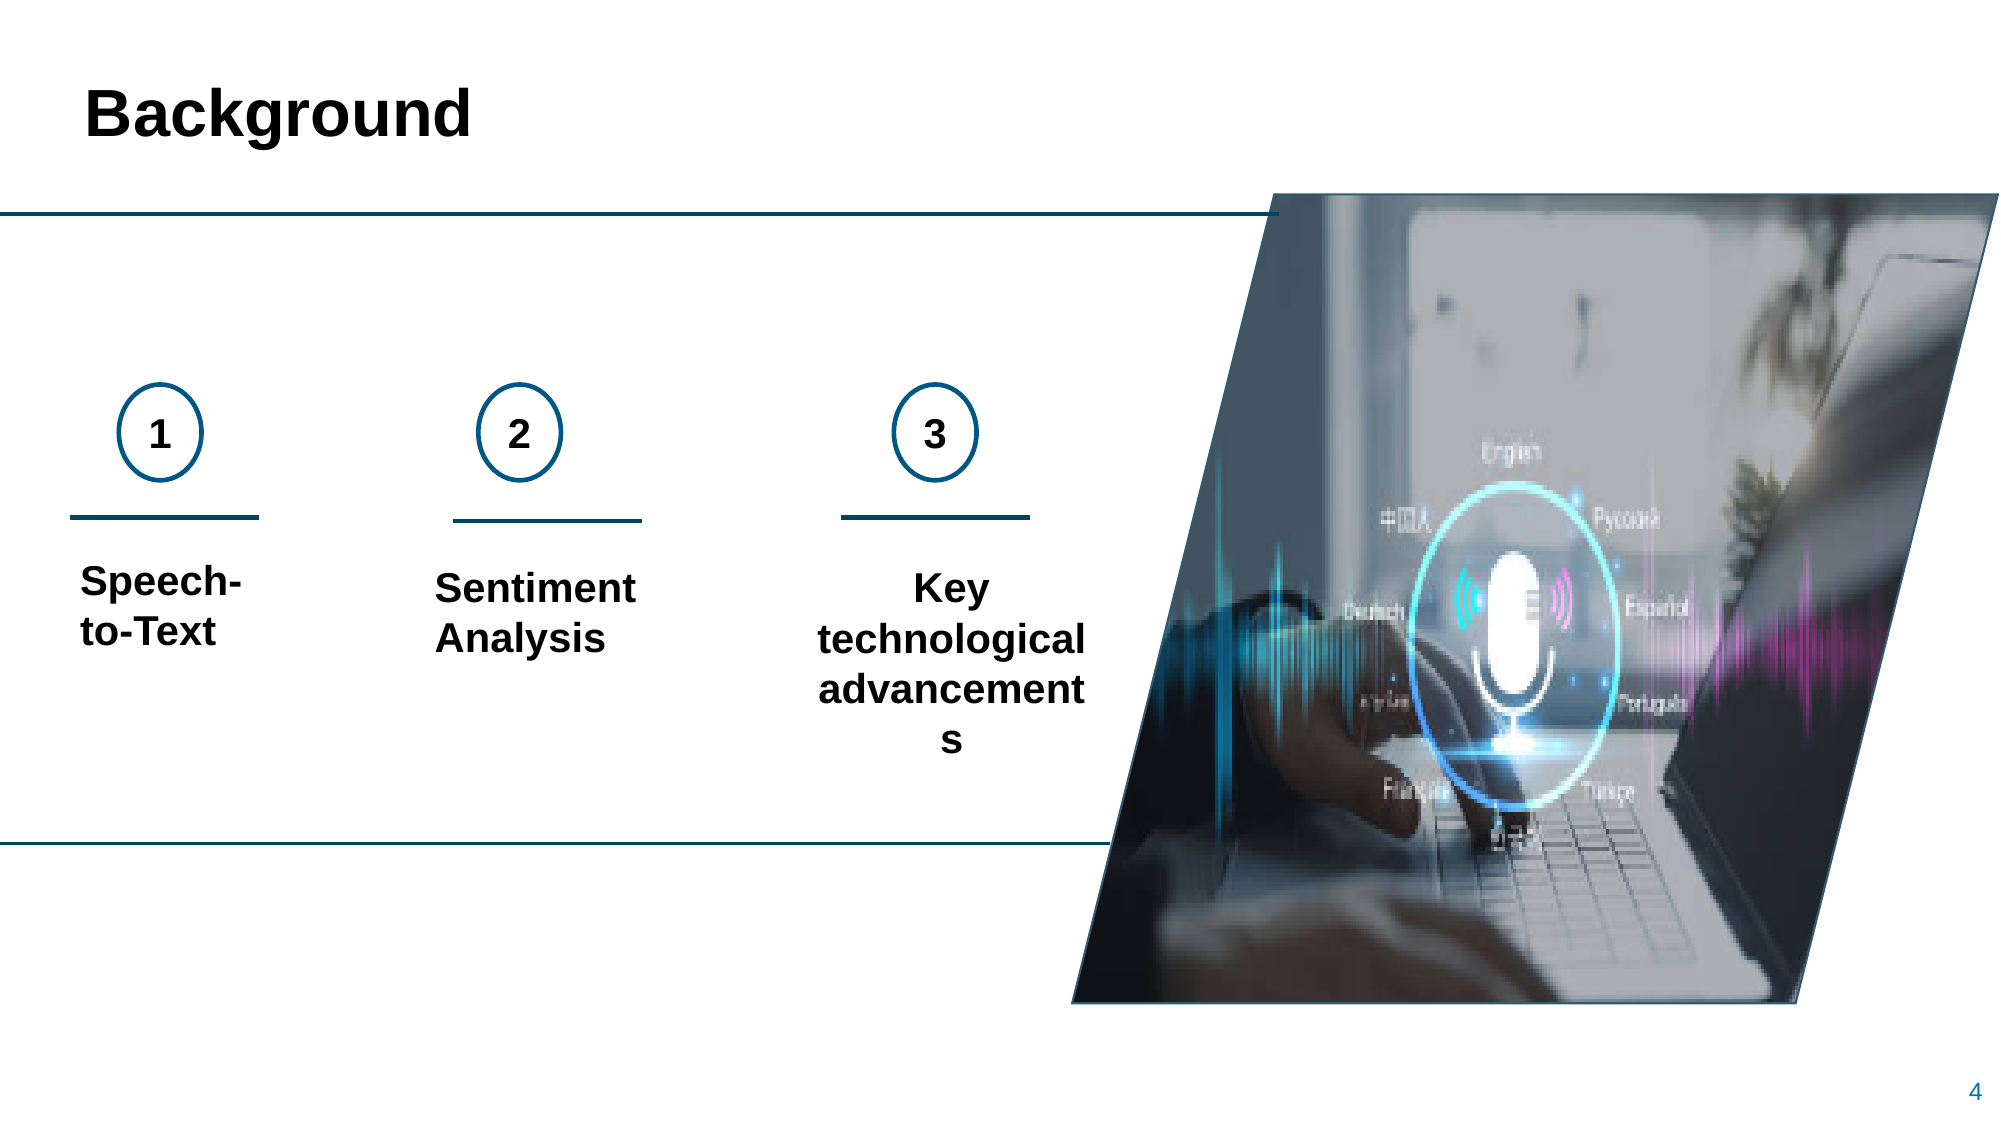

Background

1
2
3
Speech-to-Text
Sentiment Analysis
Key technological advancements

4